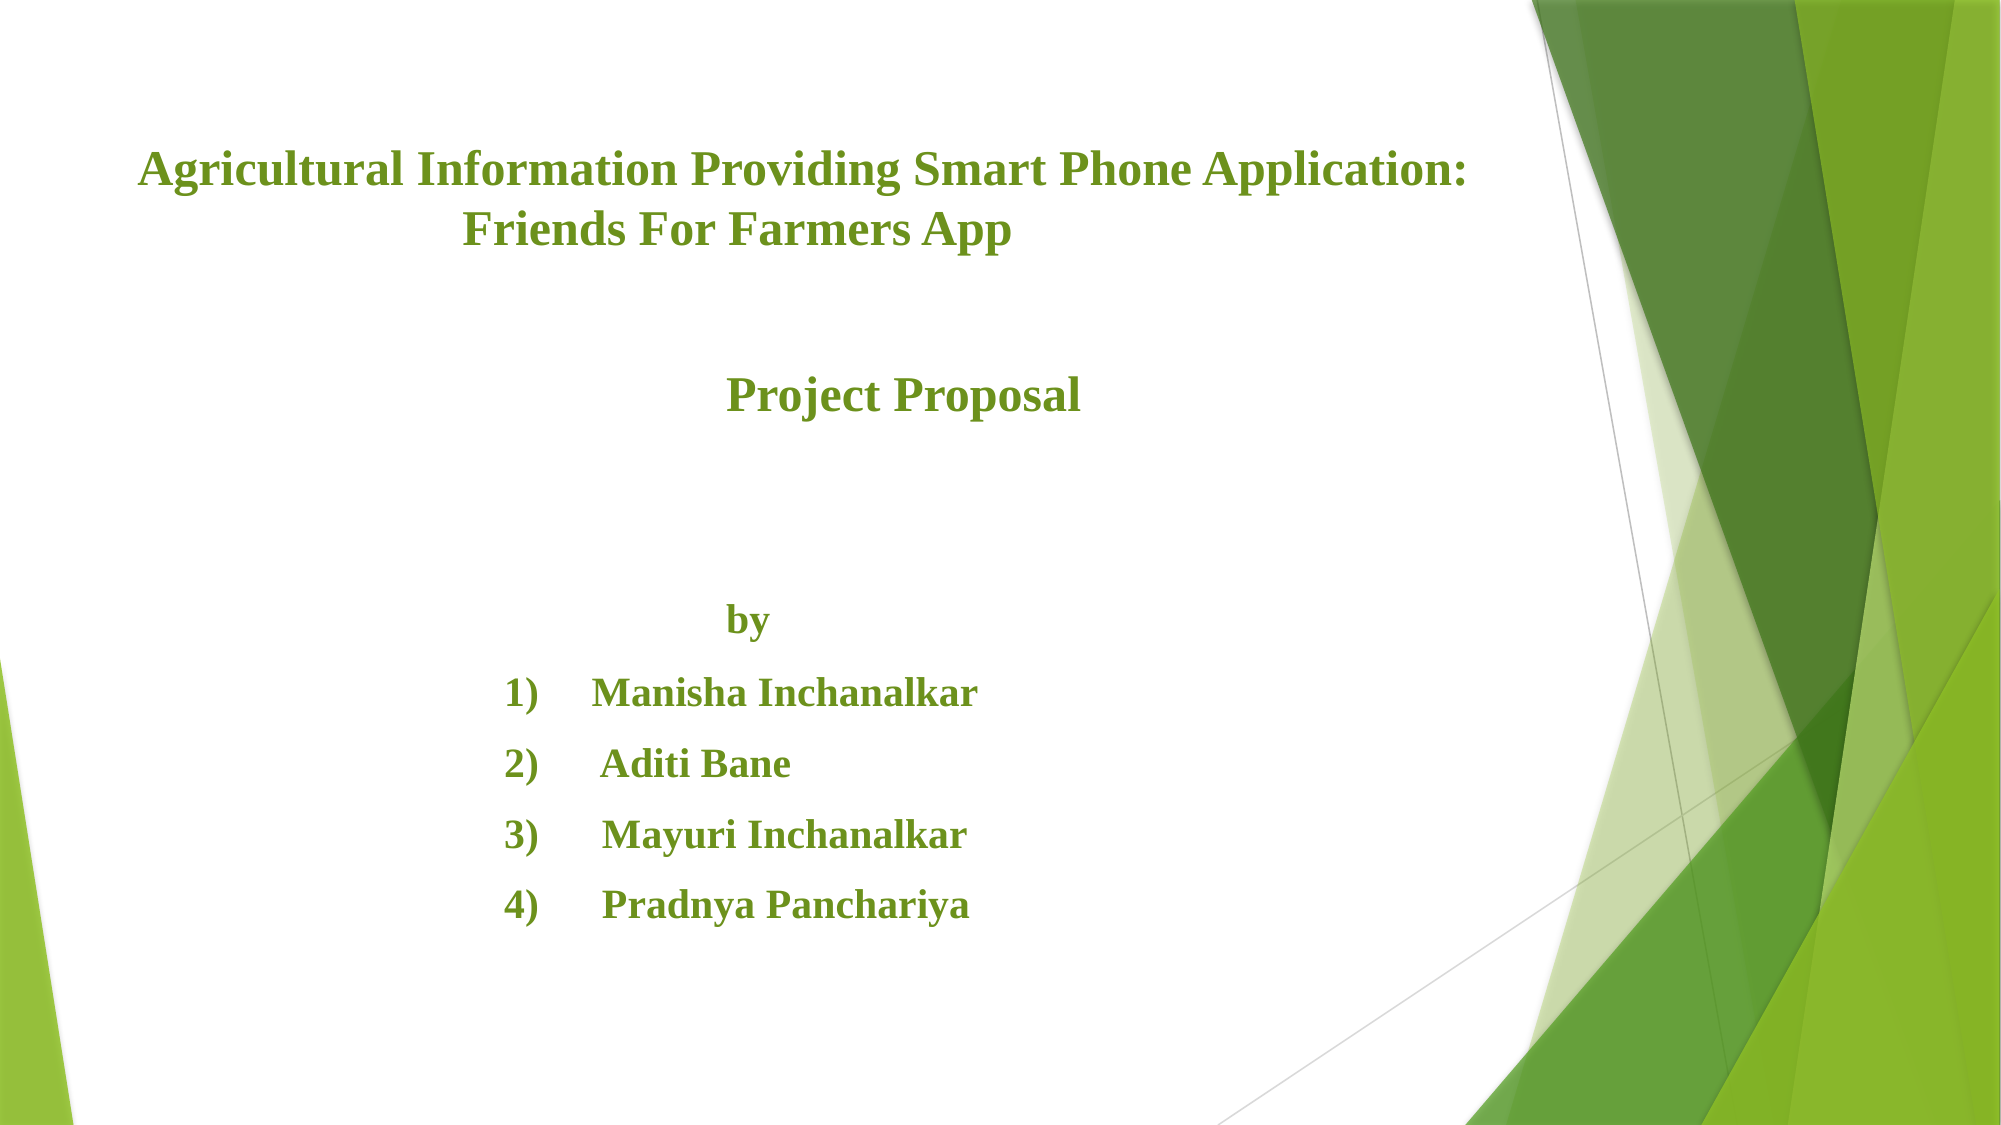

# Agricultural Information Providing Smart Phone Application: Friends For Farmers App
                                		Project Proposal

                                             	by
                                    1)     Manisha Inchanalkar
                                    2)      Aditi Bane
                                    3)      Mayuri Inchanalkar
                                    4)      Pradnya Panchariya